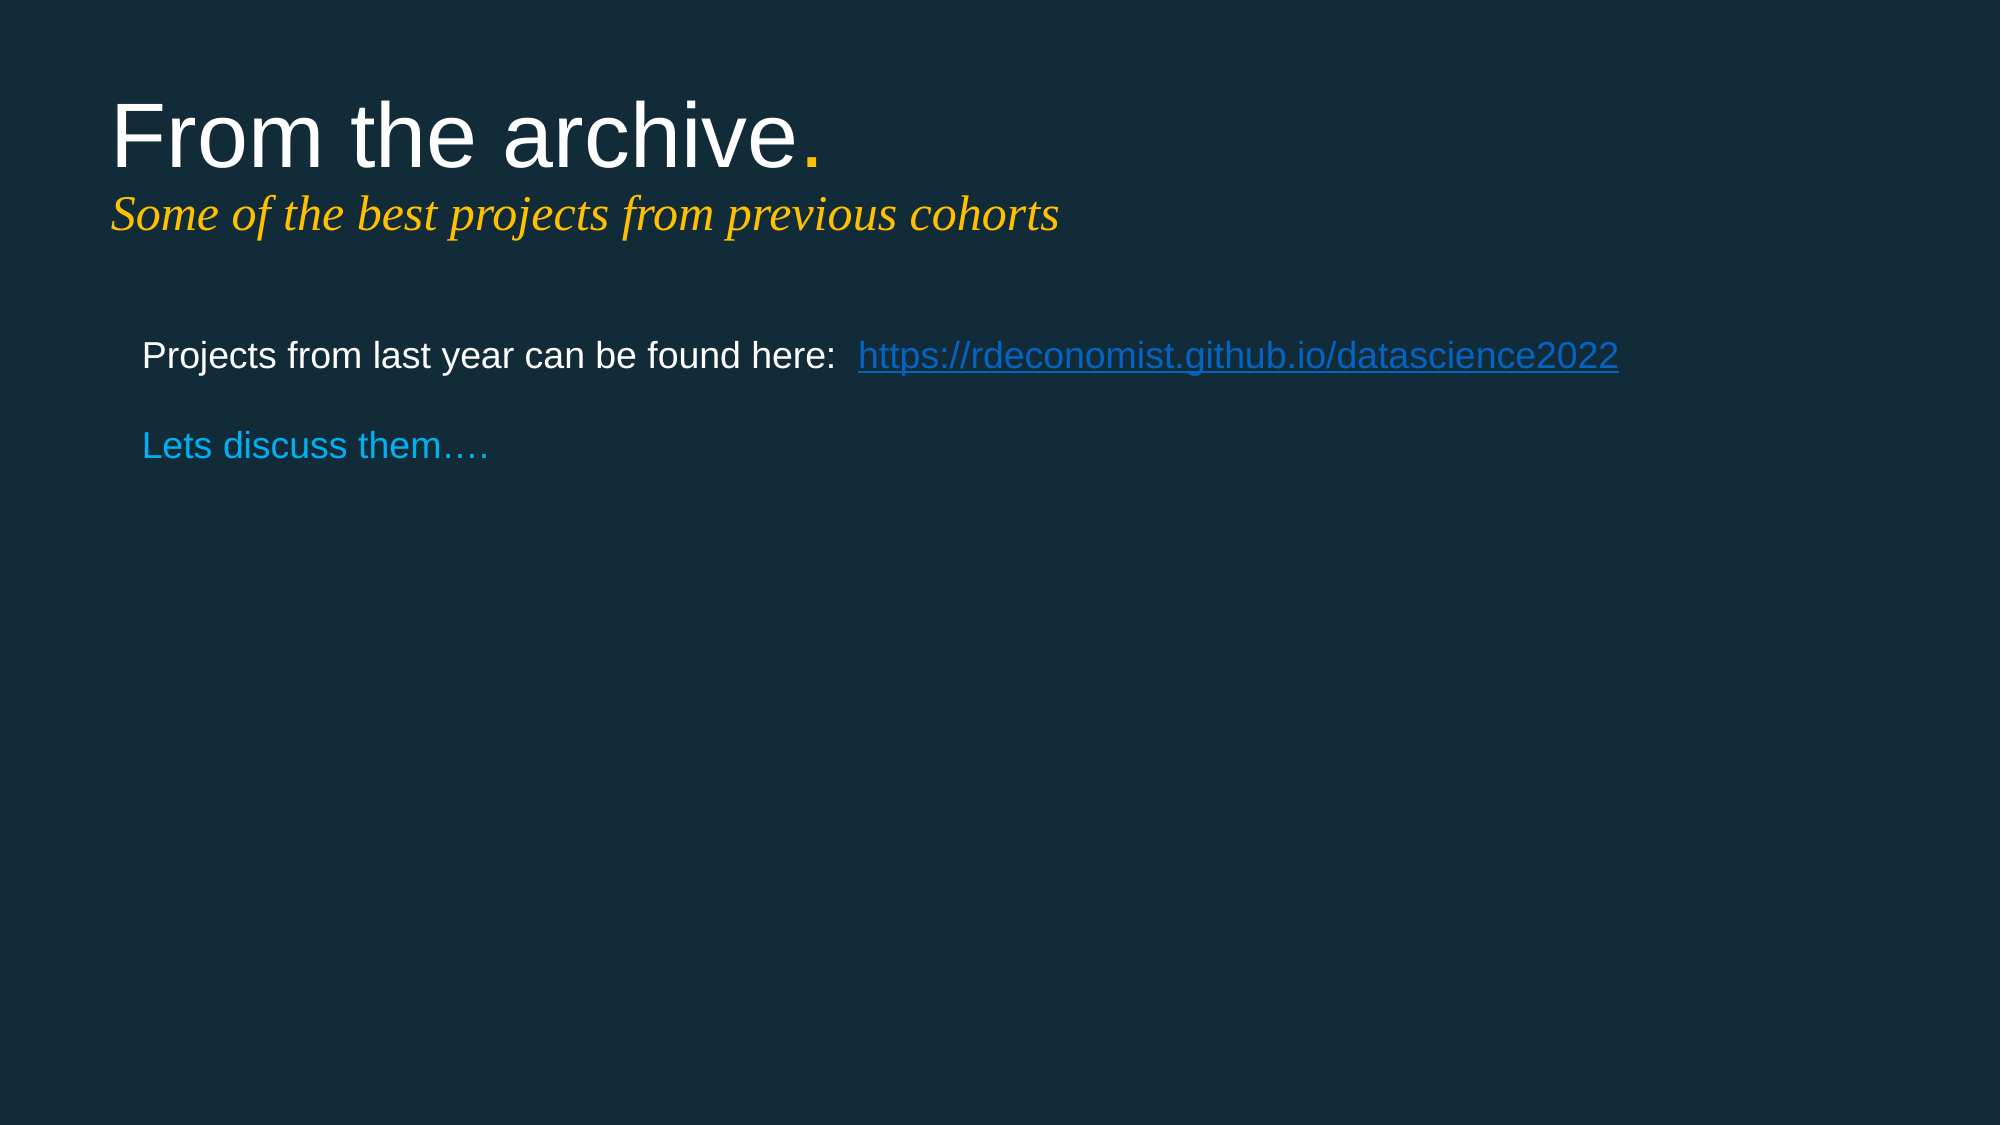

# From the archive. Some of the best projects from previous cohorts
Projects from last year can be found here:  https://rdeconomist.github.io/datascience2022

Lets discuss them….